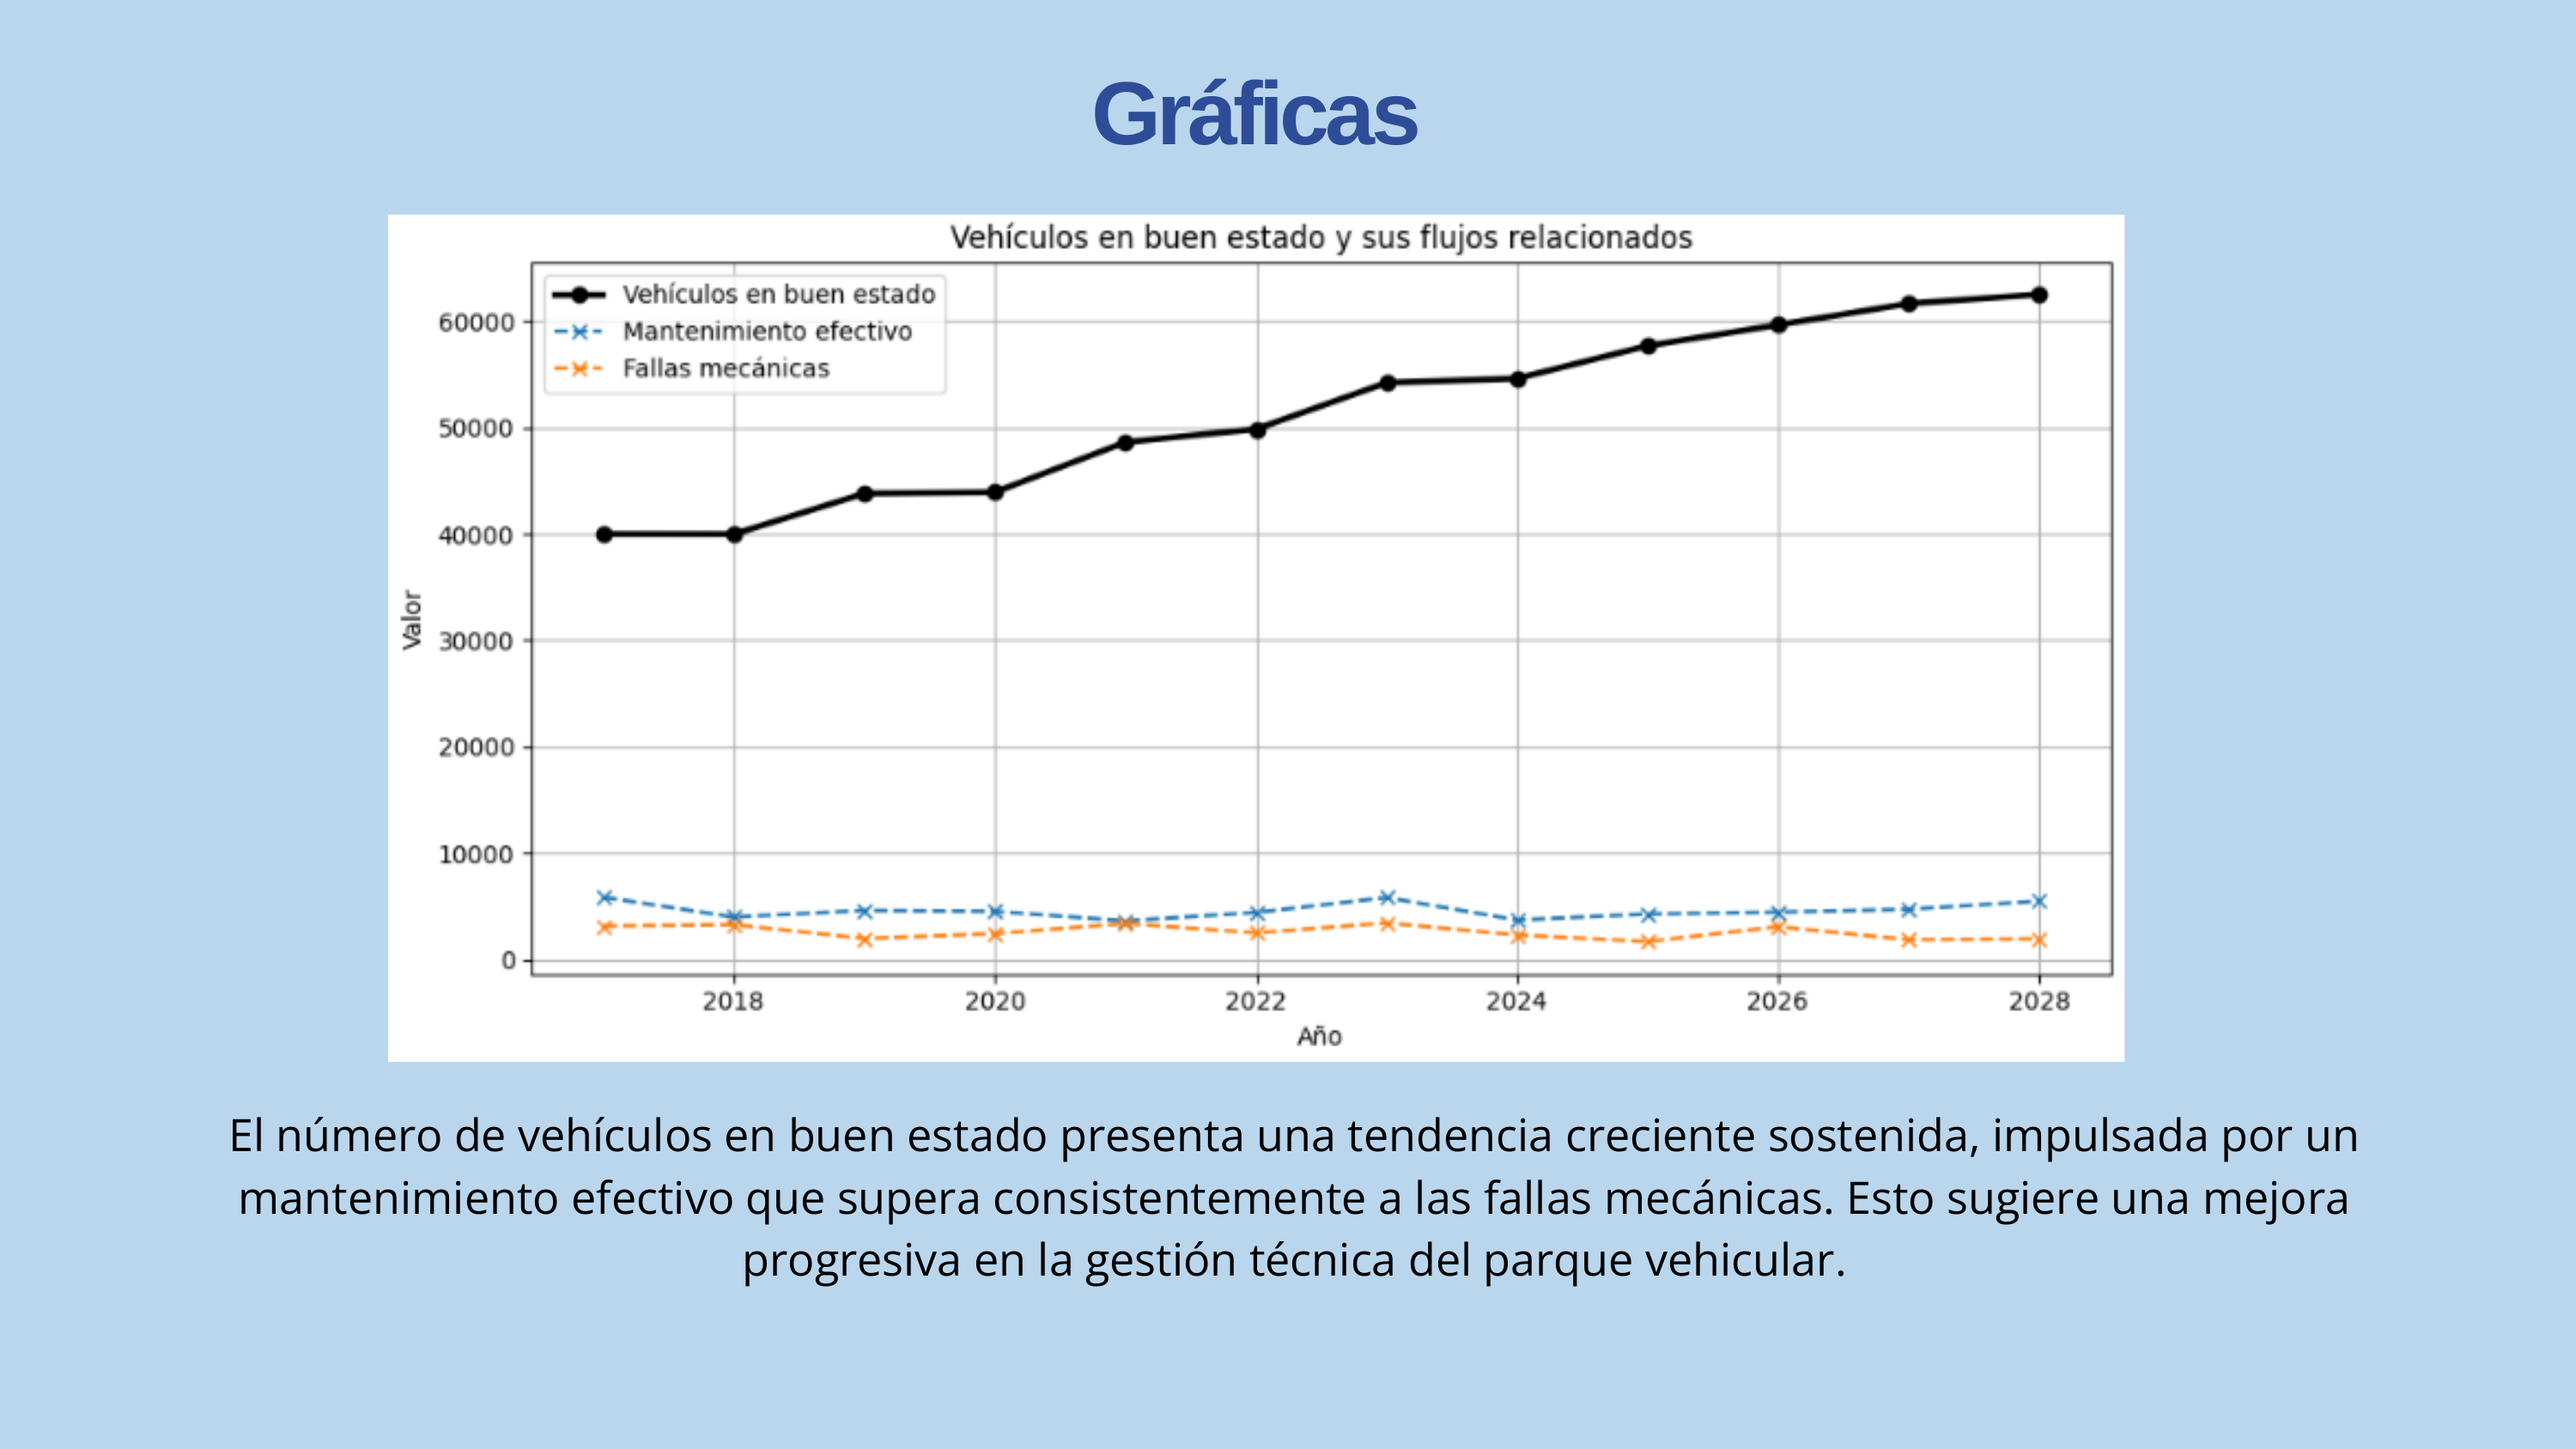

Gráficas

El número de vehículos en buen estado presenta una tendencia creciente sostenida, impulsada por un mantenimiento efectivo que supera consistentemente a las fallas mecánicas. Esto sugiere una mejora progresiva en la gestión técnica del parque vehicular.